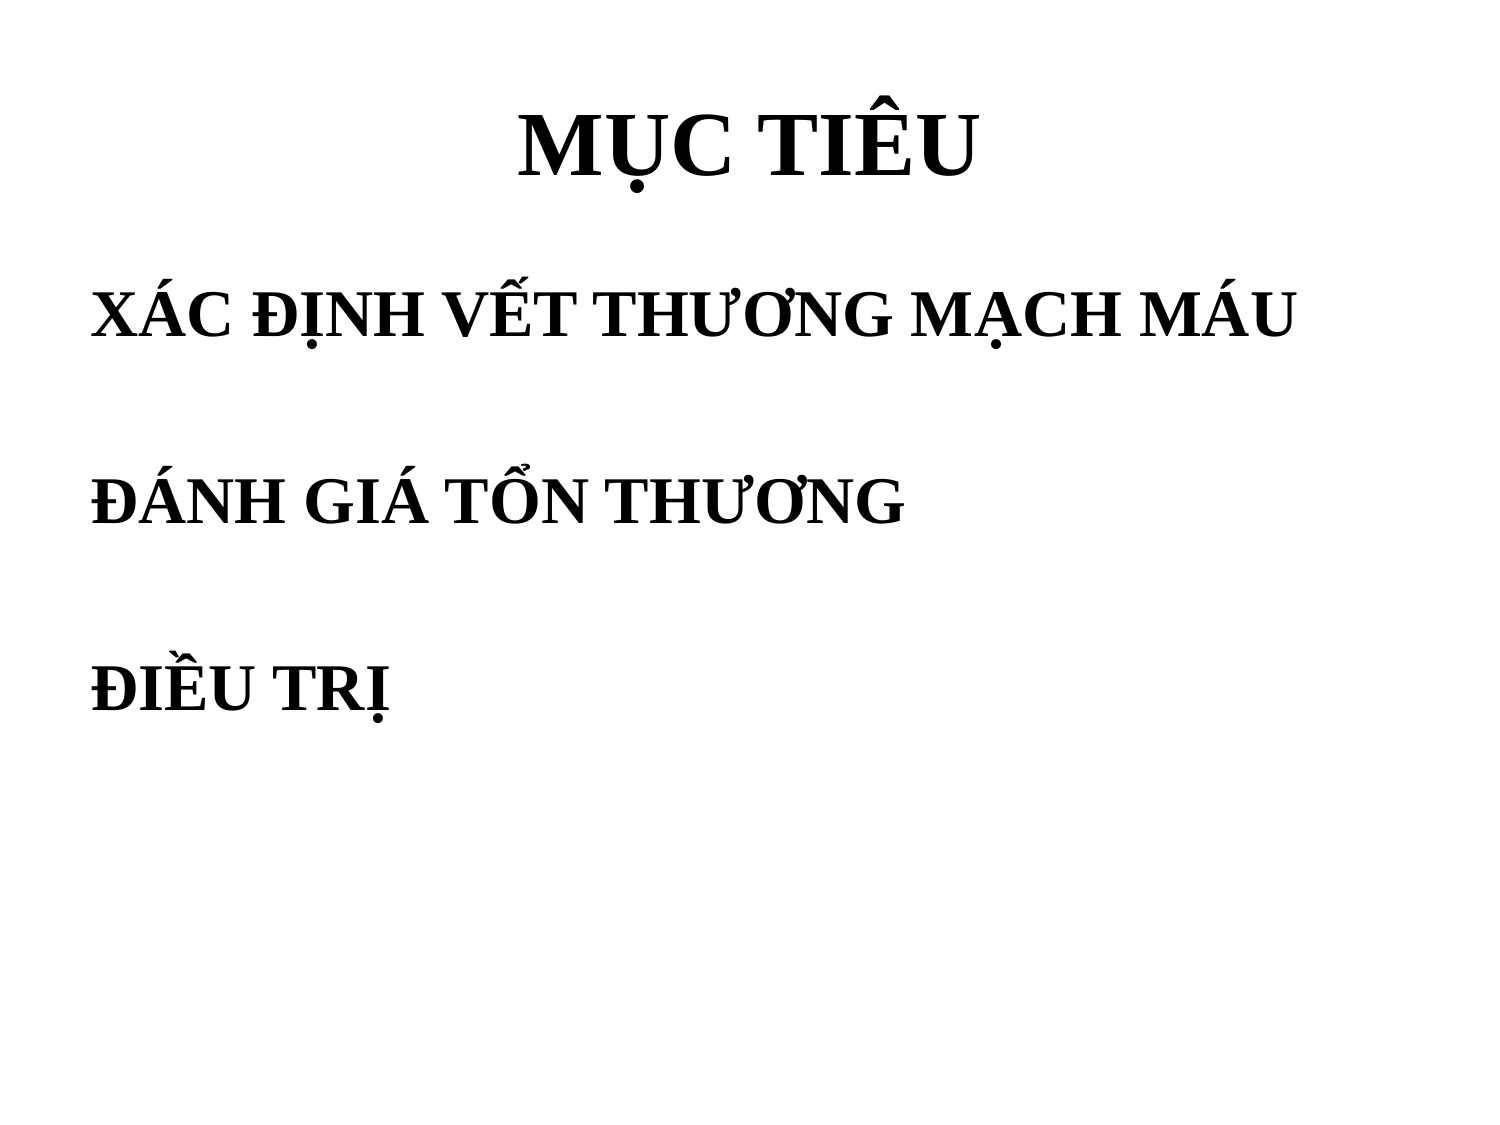

# MỤC TIÊU
XÁC ĐỊNH VẾT THƯƠNG MẠCH MÁU

ĐÁNH GIÁ TỔN THƯƠNG

ĐIỀU TRỊ